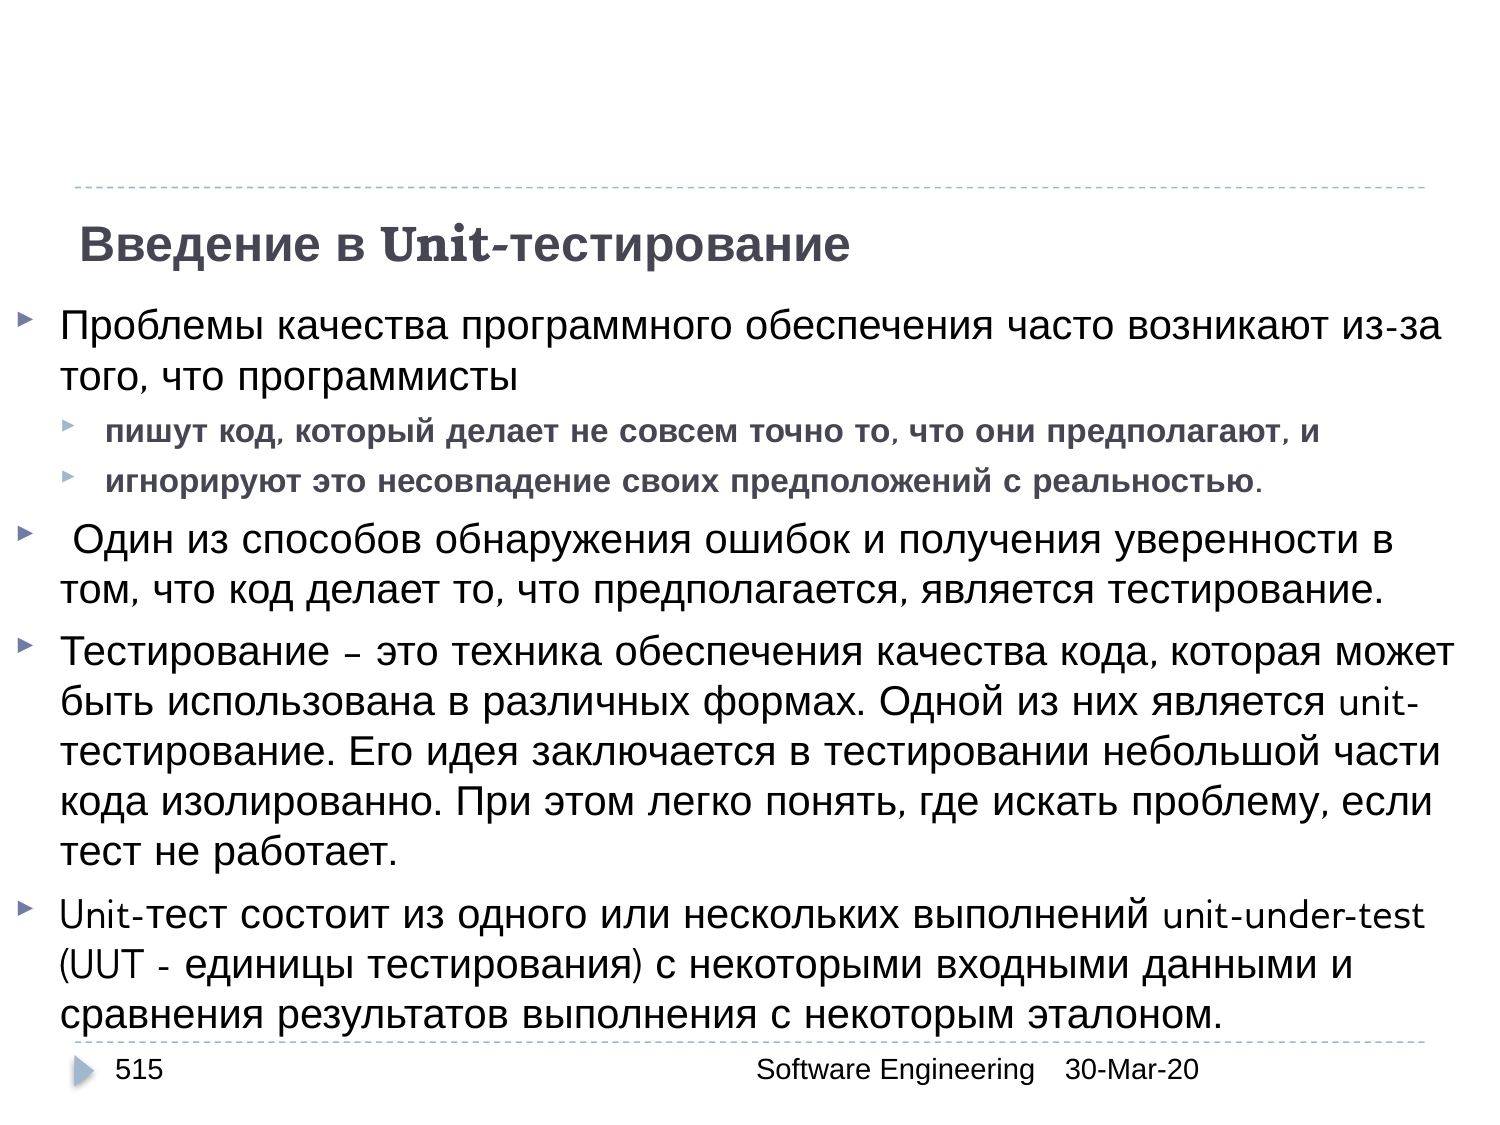

# Введение в Unit-тестирование
Проблемы качества программного обеспечения часто возникают из-за того, что программисты
пишут код, который делает не совсем точно то, что они предполагают, и
игнорируют это несовпадение своих предположений с реальностью.
 Один из способов обнаружения ошибок и получения уверенности в том, что код делает то, что предполагается, является тестирование.
Тестирование – это техника обеспечения качества кода, которая может быть использована в различных формах. Одной из них является unit-тестирование. Его идея заключается в тестировании небольшой части кода изолированно. При этом легко понять, где искать проблему, если тест не работает.
Unit-тест состоит из одного или нескольких выполнений unit-under-test (UUT - единицы тестирования) с некоторыми входными данными и сравнения результатов выполнения с некоторым эталоном.
515
Software Engineering
30-Mar-20